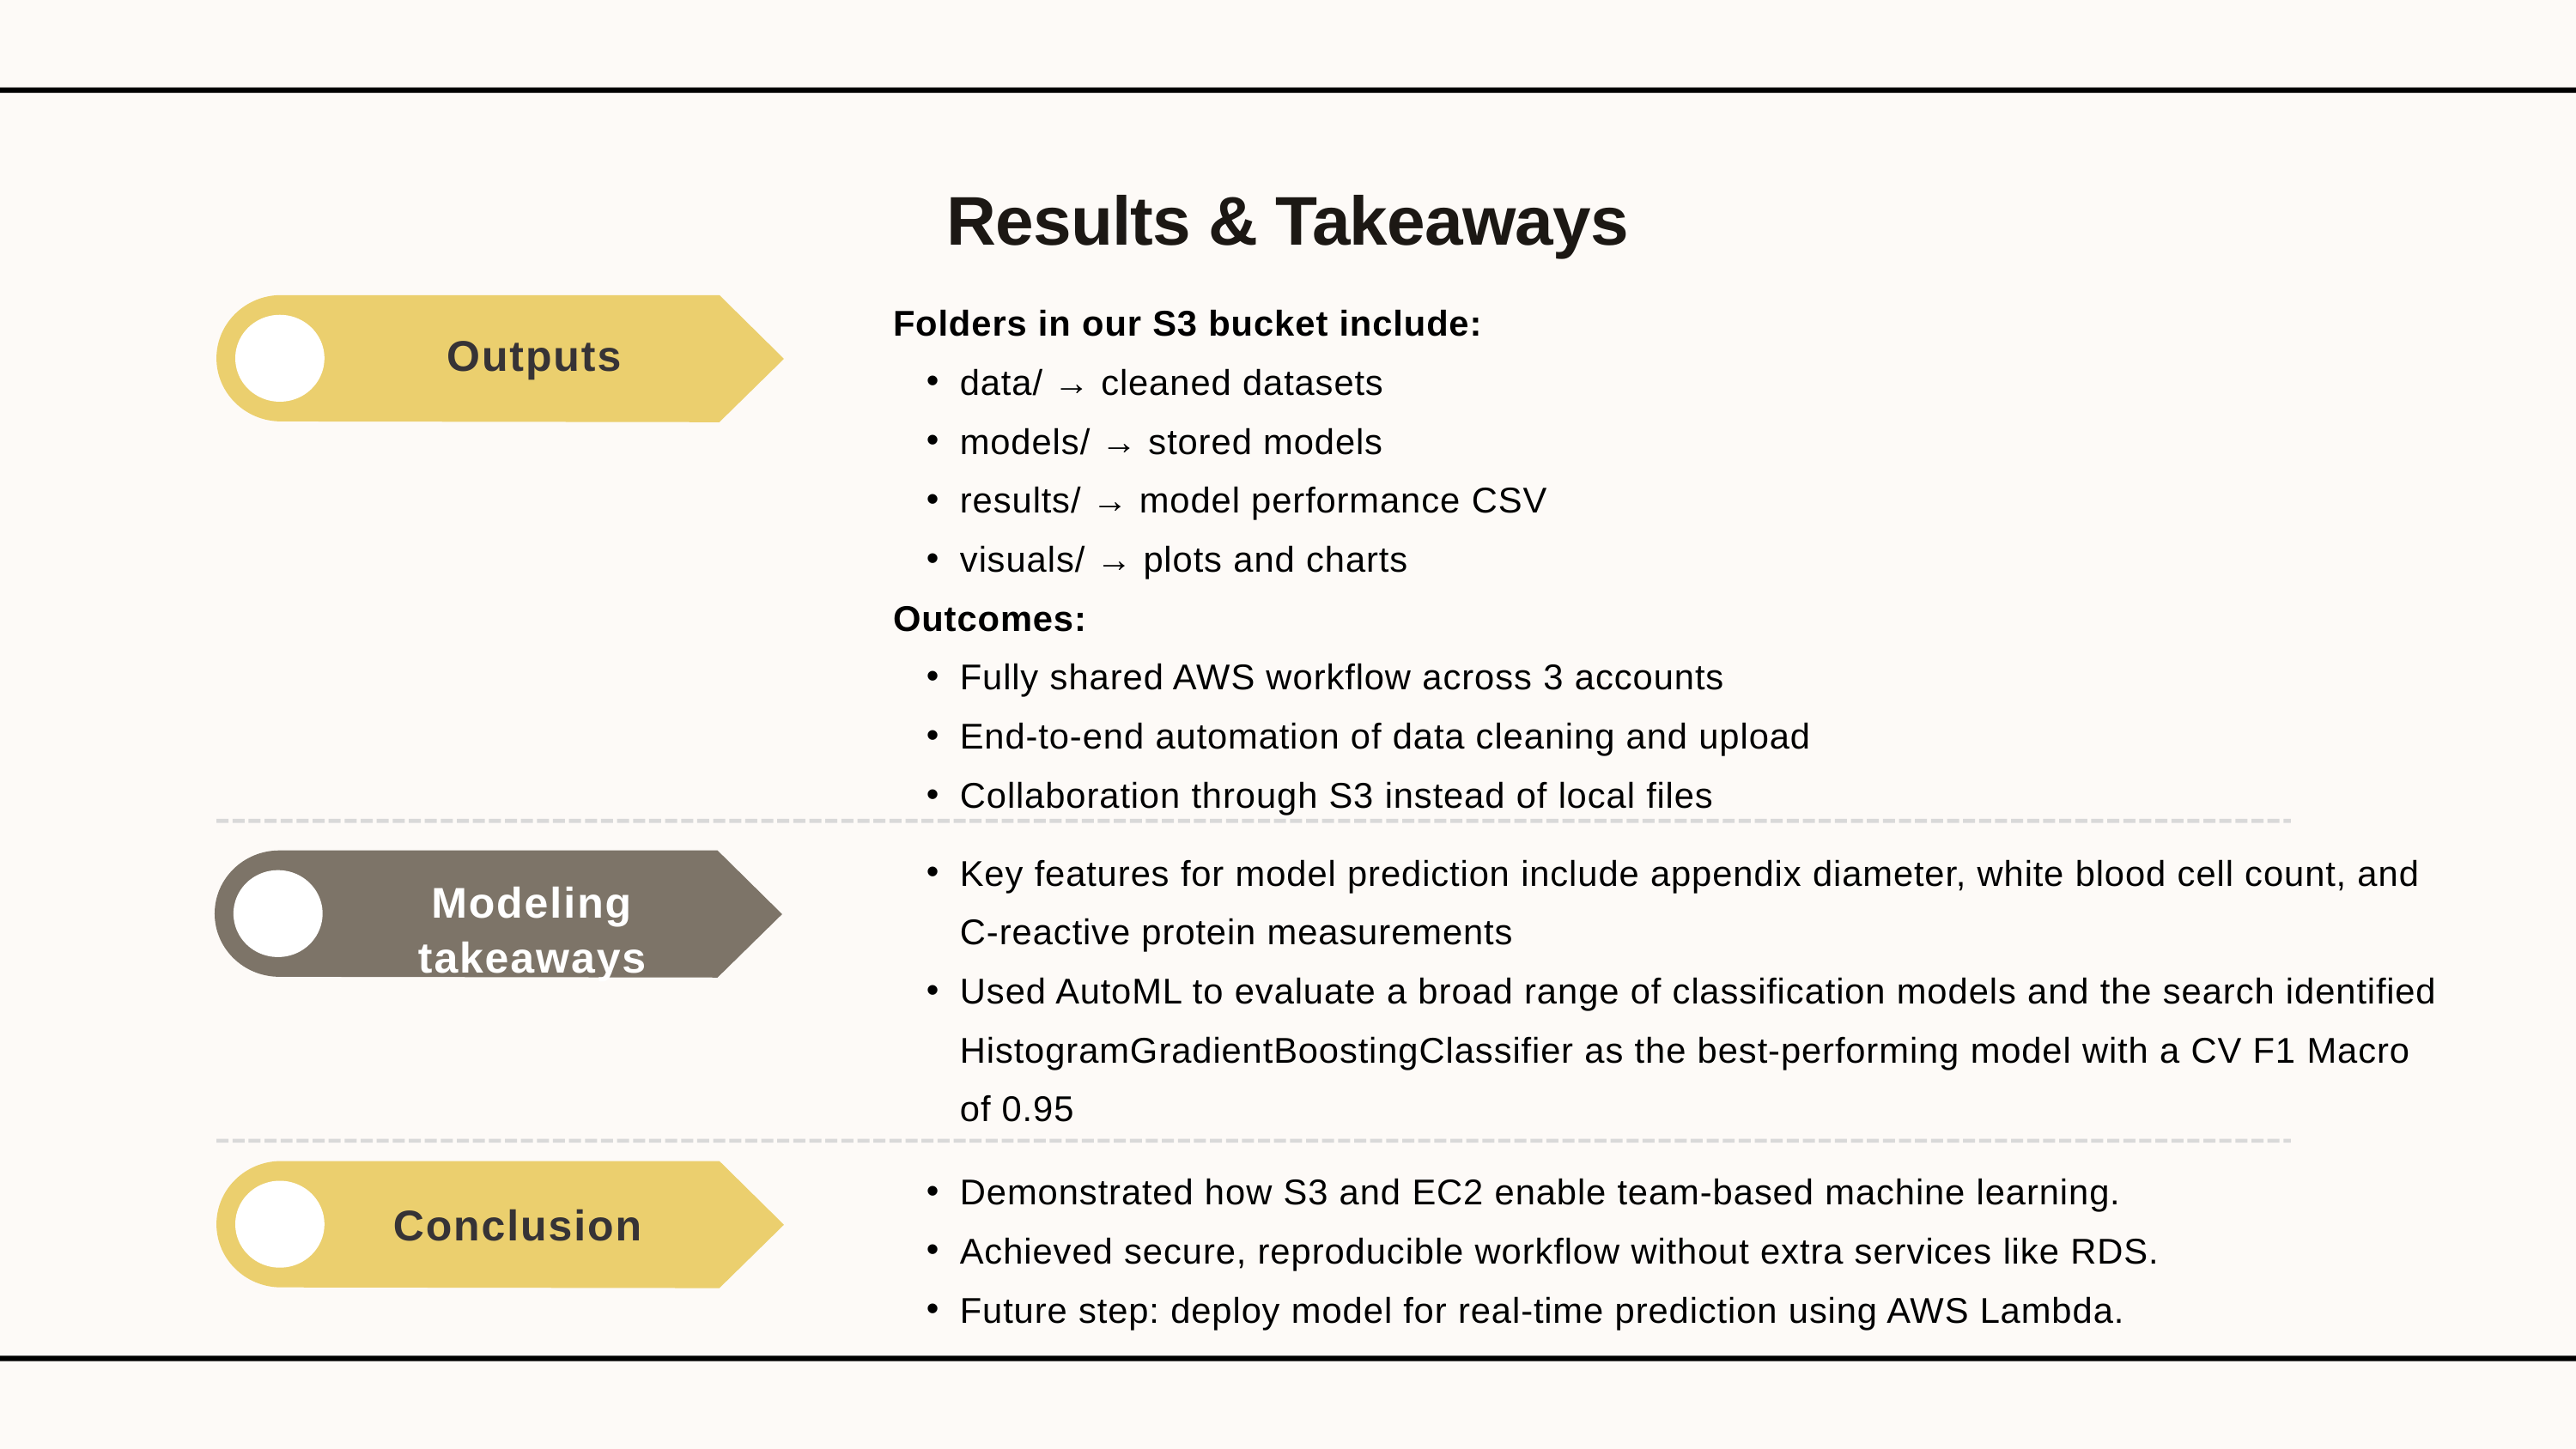

Results & Takeaways
Folders in our S3 bucket include:
data/ → cleaned datasets
models/ → stored models
results/ → model performance CSV
visuals/ → plots and charts
Outcomes:
Fully shared AWS workflow across 3 accounts
End-to-end automation of data cleaning and upload
Collaboration through S3 instead of local files

Outputs

Key features for model prediction include appendix diameter, white blood cell count, and C-reactive protein measurements
Used AutoML to evaluate a broad range of classification models and the search identified HistogramGradientBoostingClassifier as the best-performing model with a CV F1 Macro of 0.95

Modeling takeaways

Demonstrated how S3 and EC2 enable team-based machine learning.
Achieved secure, reproducible workflow without extra services like RDS.
Future step: deploy model for real-time prediction using AWS Lambda.

Conclusion